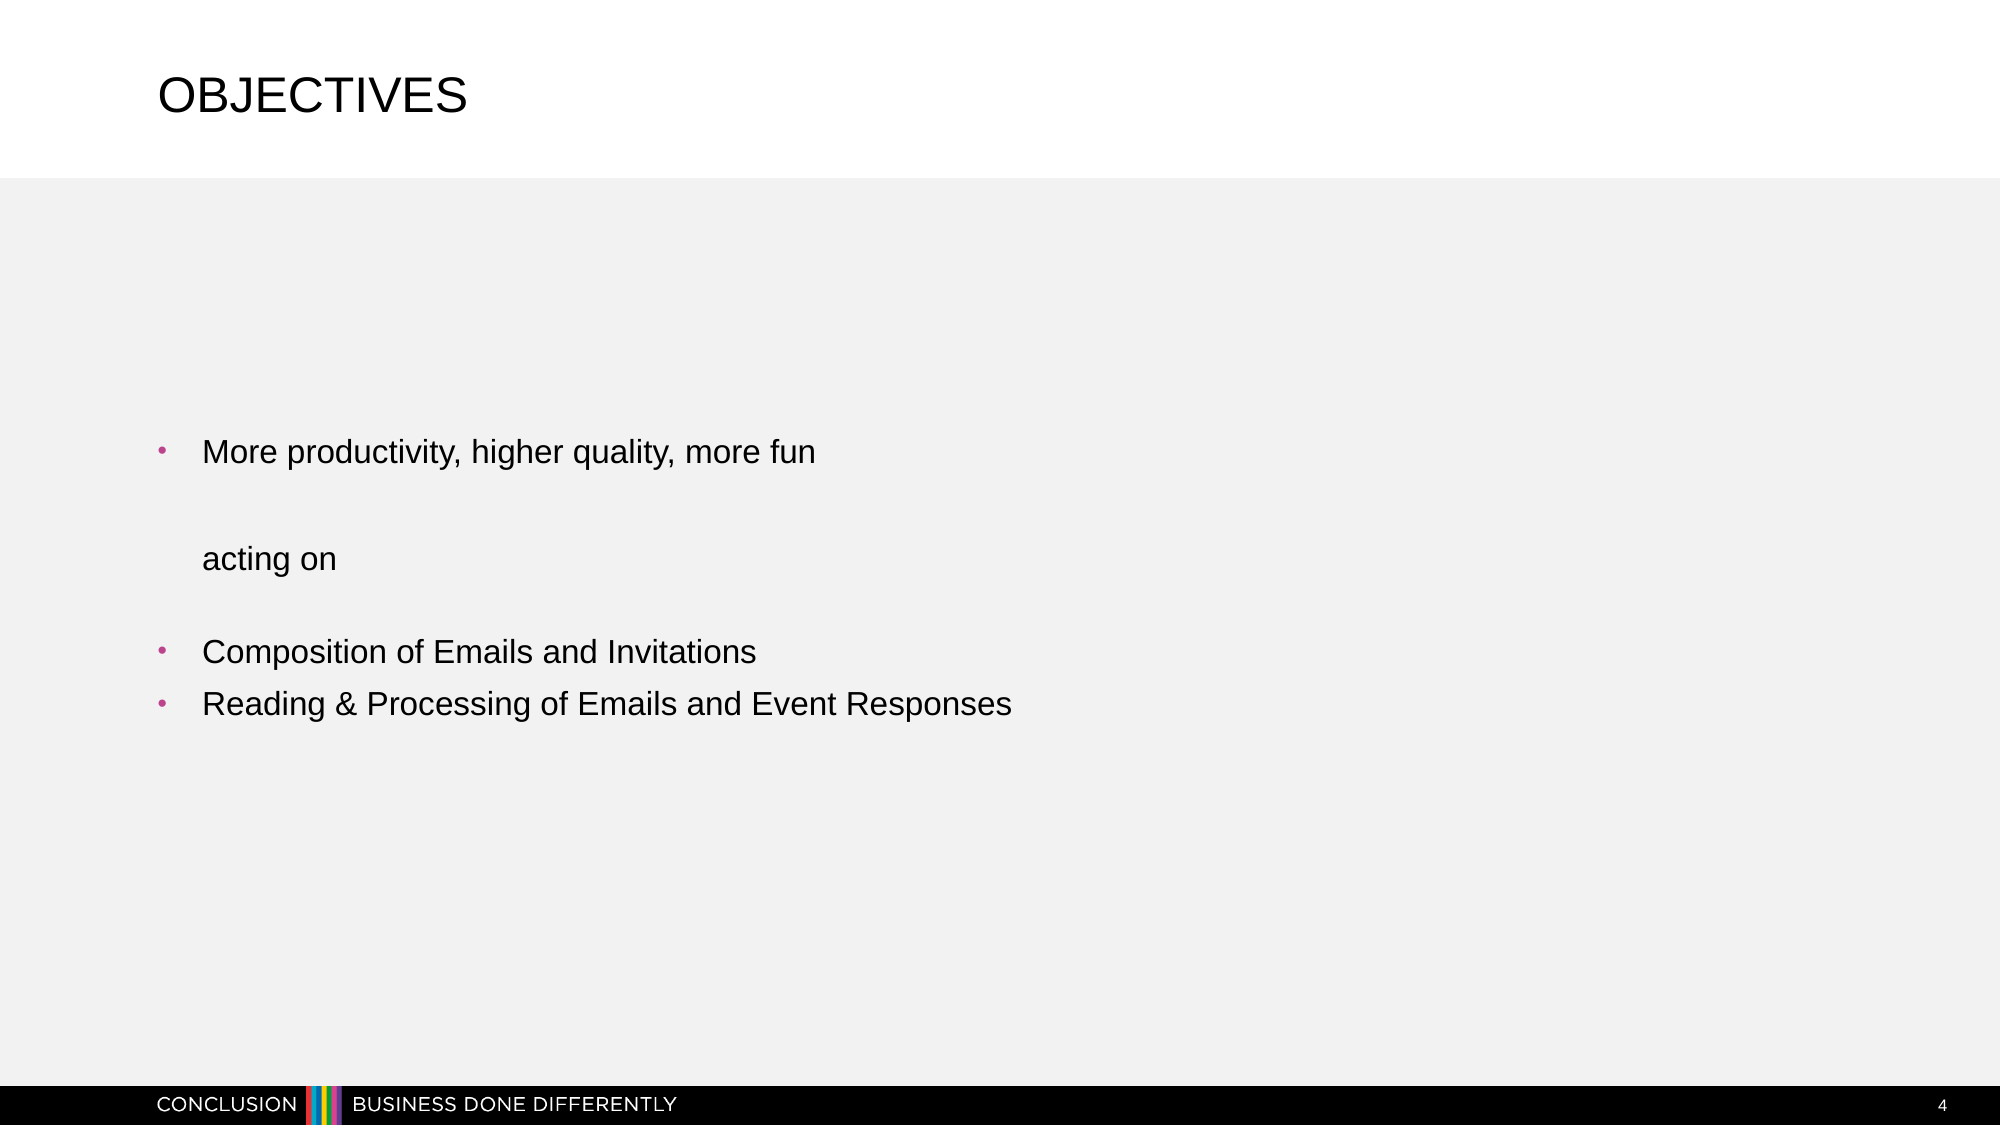

# Objectives
More productivity, higher quality, more fun
acting on
Composition of Emails and Invitations
Reading & Processing of Emails and Event Responses

4